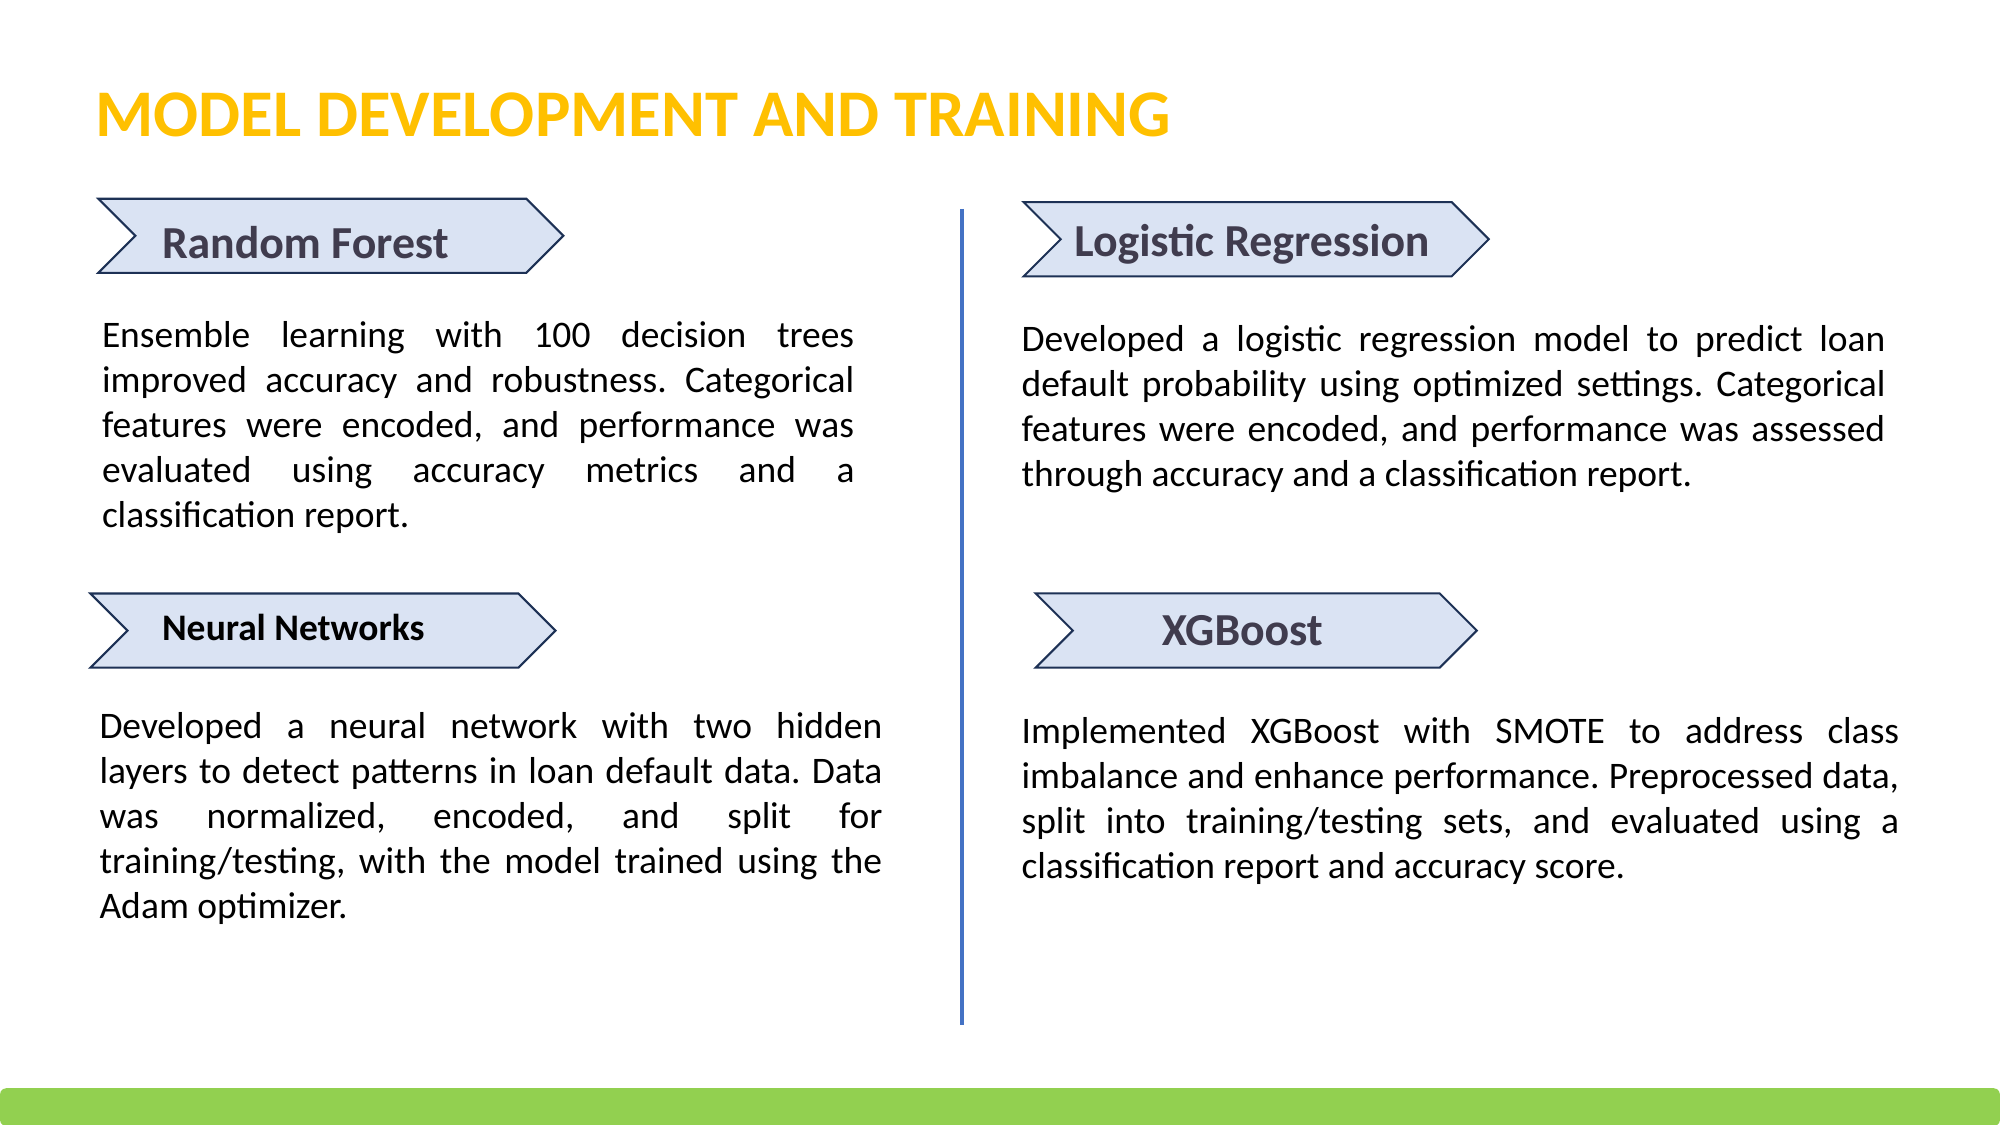

# MODEL DEVELOPMENT AND TRAINING

Random Forest
Logistic Regression
Ensemble learning with 100 decision trees improved accuracy and robustness. Categorical features were encoded, and performance was evaluated using accuracy metrics and a classification report.
Developed a logistic regression model to predict loan default probability using optimized settings. Categorical features were encoded, and performance was assessed through accuracy and a classification report.
XGBoost

Neural Networks
Developed a neural network with two hidden layers to detect patterns in loan default data. Data was normalized, encoded, and split for training/testing, with the model trained using the Adam optimizer.
Implemented XGBoost with SMOTE to address class imbalance and enhance performance. Preprocessed data, split into training/testing sets, and evaluated using a classification report and accuracy score.